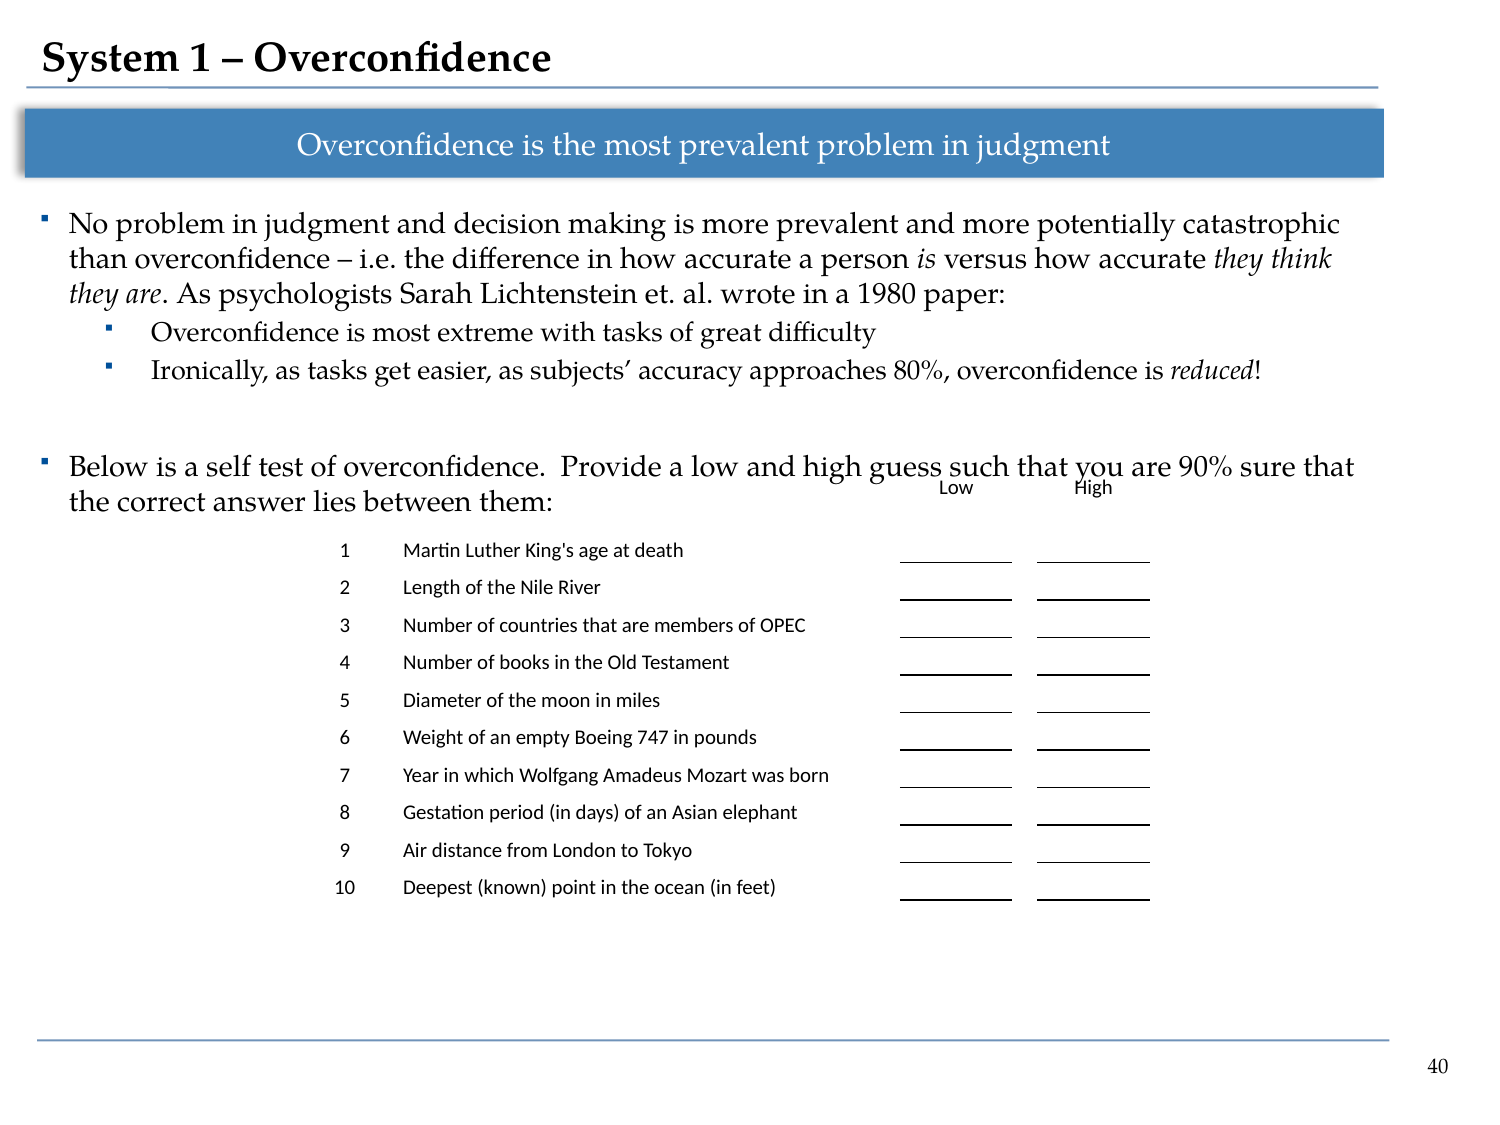

# System 1 – Overconfidence

Overconfidence is the most prevalent problem in judgment

No problem in judgment and decision making is more prevalent and more potentially catastrophic than overconfidence – i.e. the difference in how accurate a person is versus how accurate they think they are. As psychologists Sarah Lichtenstein et. al. wrote in a 1980 paper:
Overconfidence is most extreme with tasks of great difficulty
Ironically, as tasks get easier, as subjects’ accuracy approaches 80%, overconfidence is reduced!

Below is a self test of overconfidence.  Provide a low and high guess such that you are 90% sure that the correct answer lies between them:

|  |  |  | Low |  | High |  |  |
| --- | --- | --- | --- | --- | --- | --- | --- |
|  |  |  |  |  |  |  |  |
| 1 | Martin Luther King's age at death |  |  |  |  |  |  |
| 2 | Length of the Nile River |  |  |  |  |  |  |
| 3 | Number of countries that are members of OPEC |  |  |  |  |  |  |
| 4 | Number of books in the Old Testament |  |  |  |  |  |  |
| 5 | Diameter of the moon in miles |  |  |  |  |  |  |
| 6 | Weight of an empty Boeing 747 in pounds |  |  |  |  |  |  |
| 7 | Year in which Wolfgang Amadeus Mozart was born |  |  |  |  |  |  |
| 8 | Gestation period (in days) of an Asian elephant |  |  |  |  |  |  |
| 9 | Air distance from London to Tokyo |  |  |  |  |  |  |
| 10 | Deepest (known) point in the ocean (in feet) |  |  |  |  |  |  |